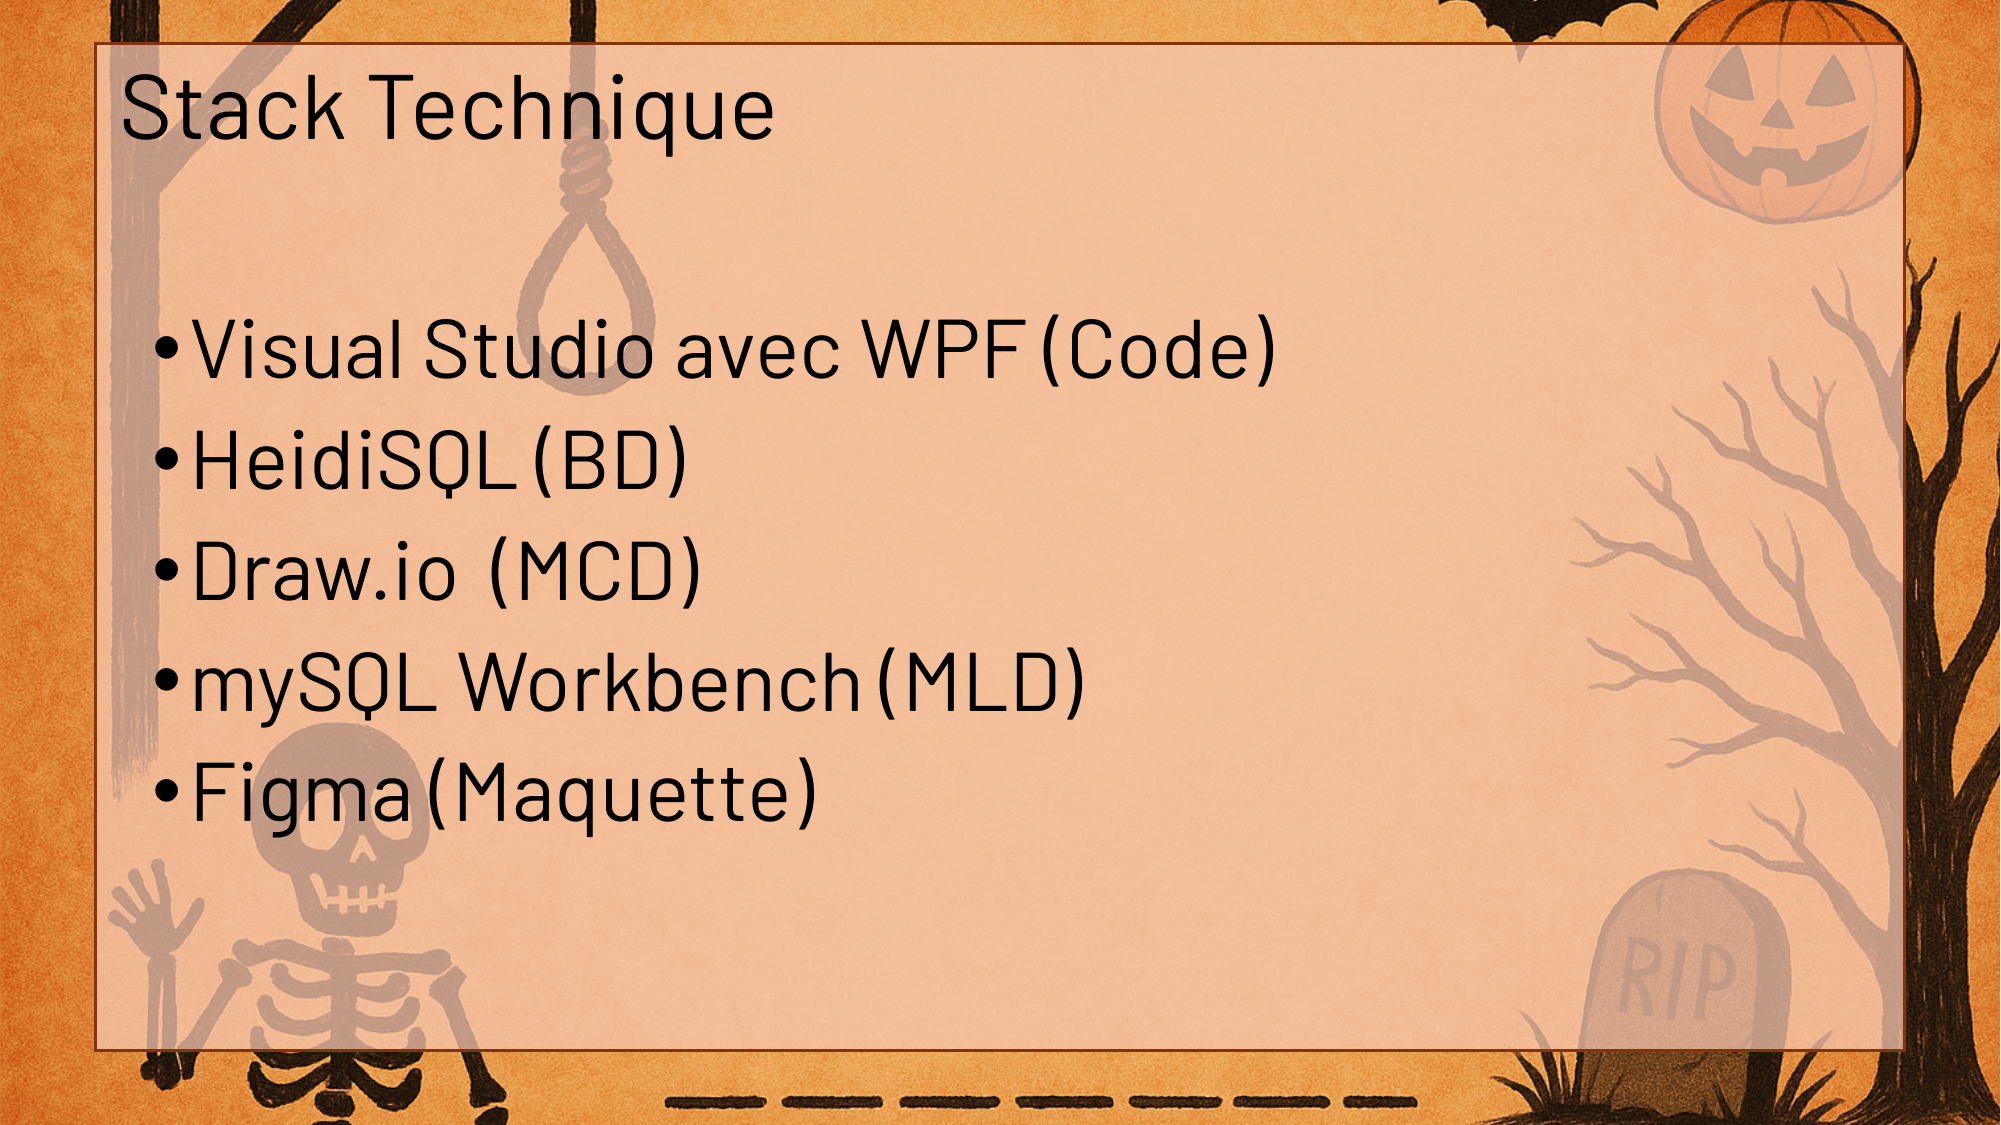

# Stack Technique
Visual Studio avec WPF (Code)
HeidiSQL (BD)
Draw.io  (MCD)
mySQL Workbench (MLD)
Figma (Maquette)